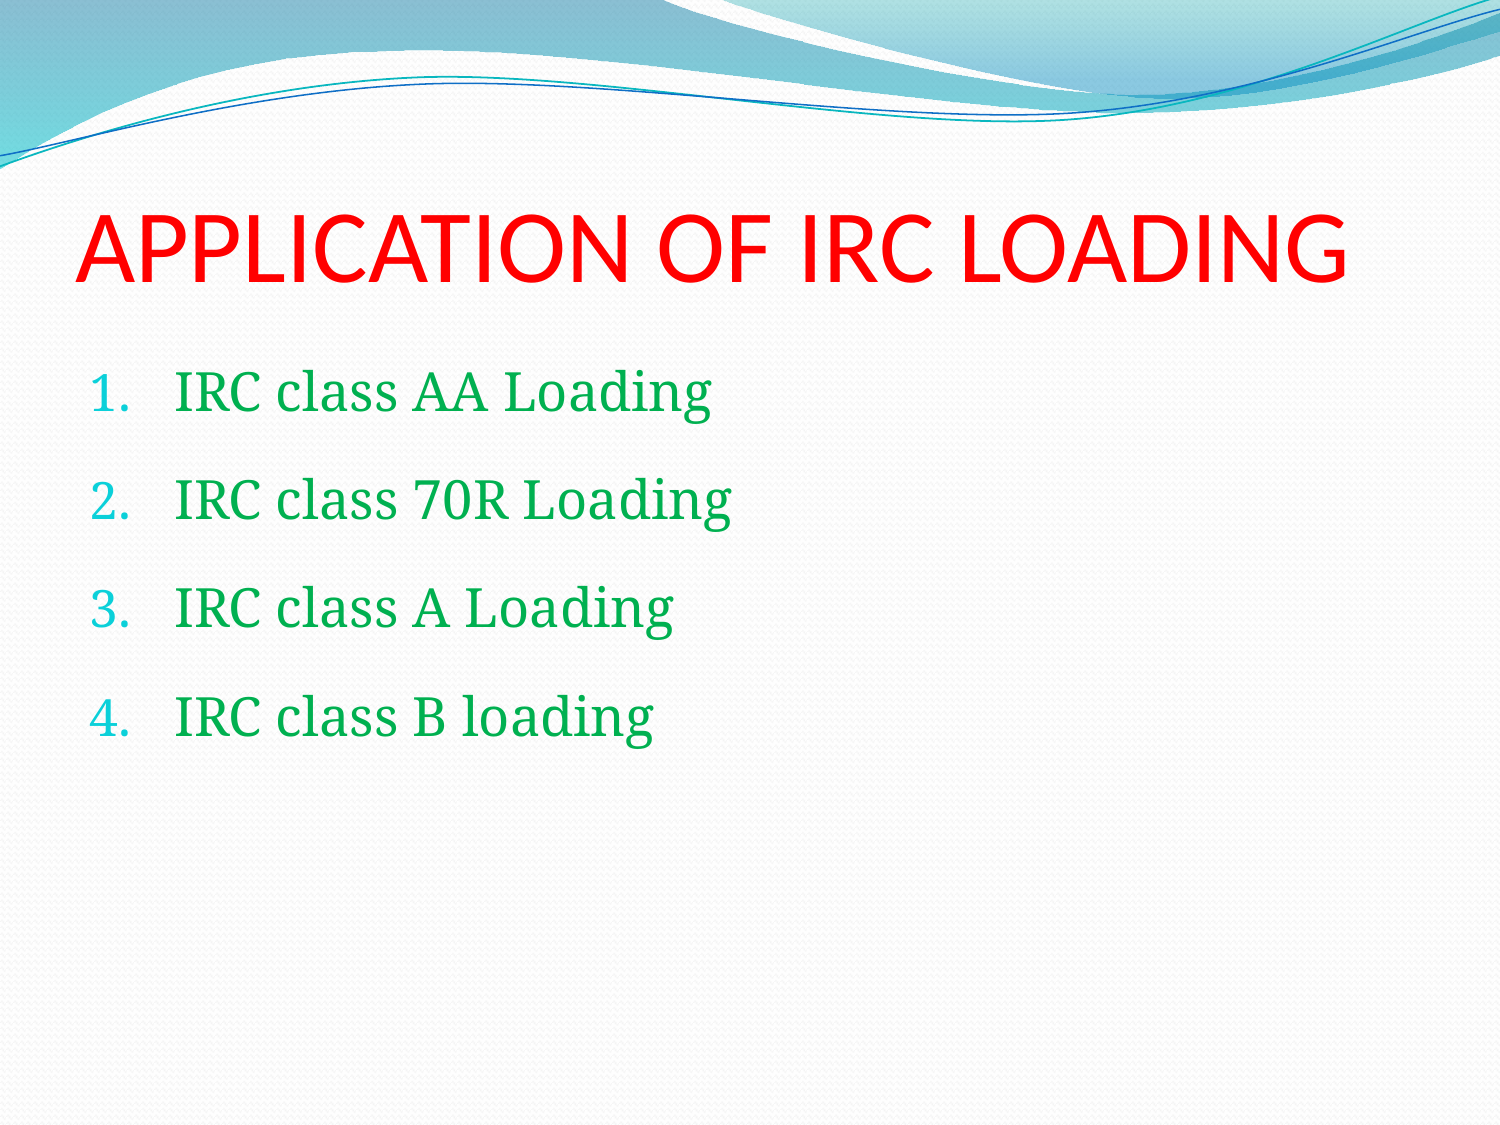

# APPLICATION OF IRC LOADING
IRC class AA Loading
IRC class 70R Loading
IRC class A Loading
IRC class B loading